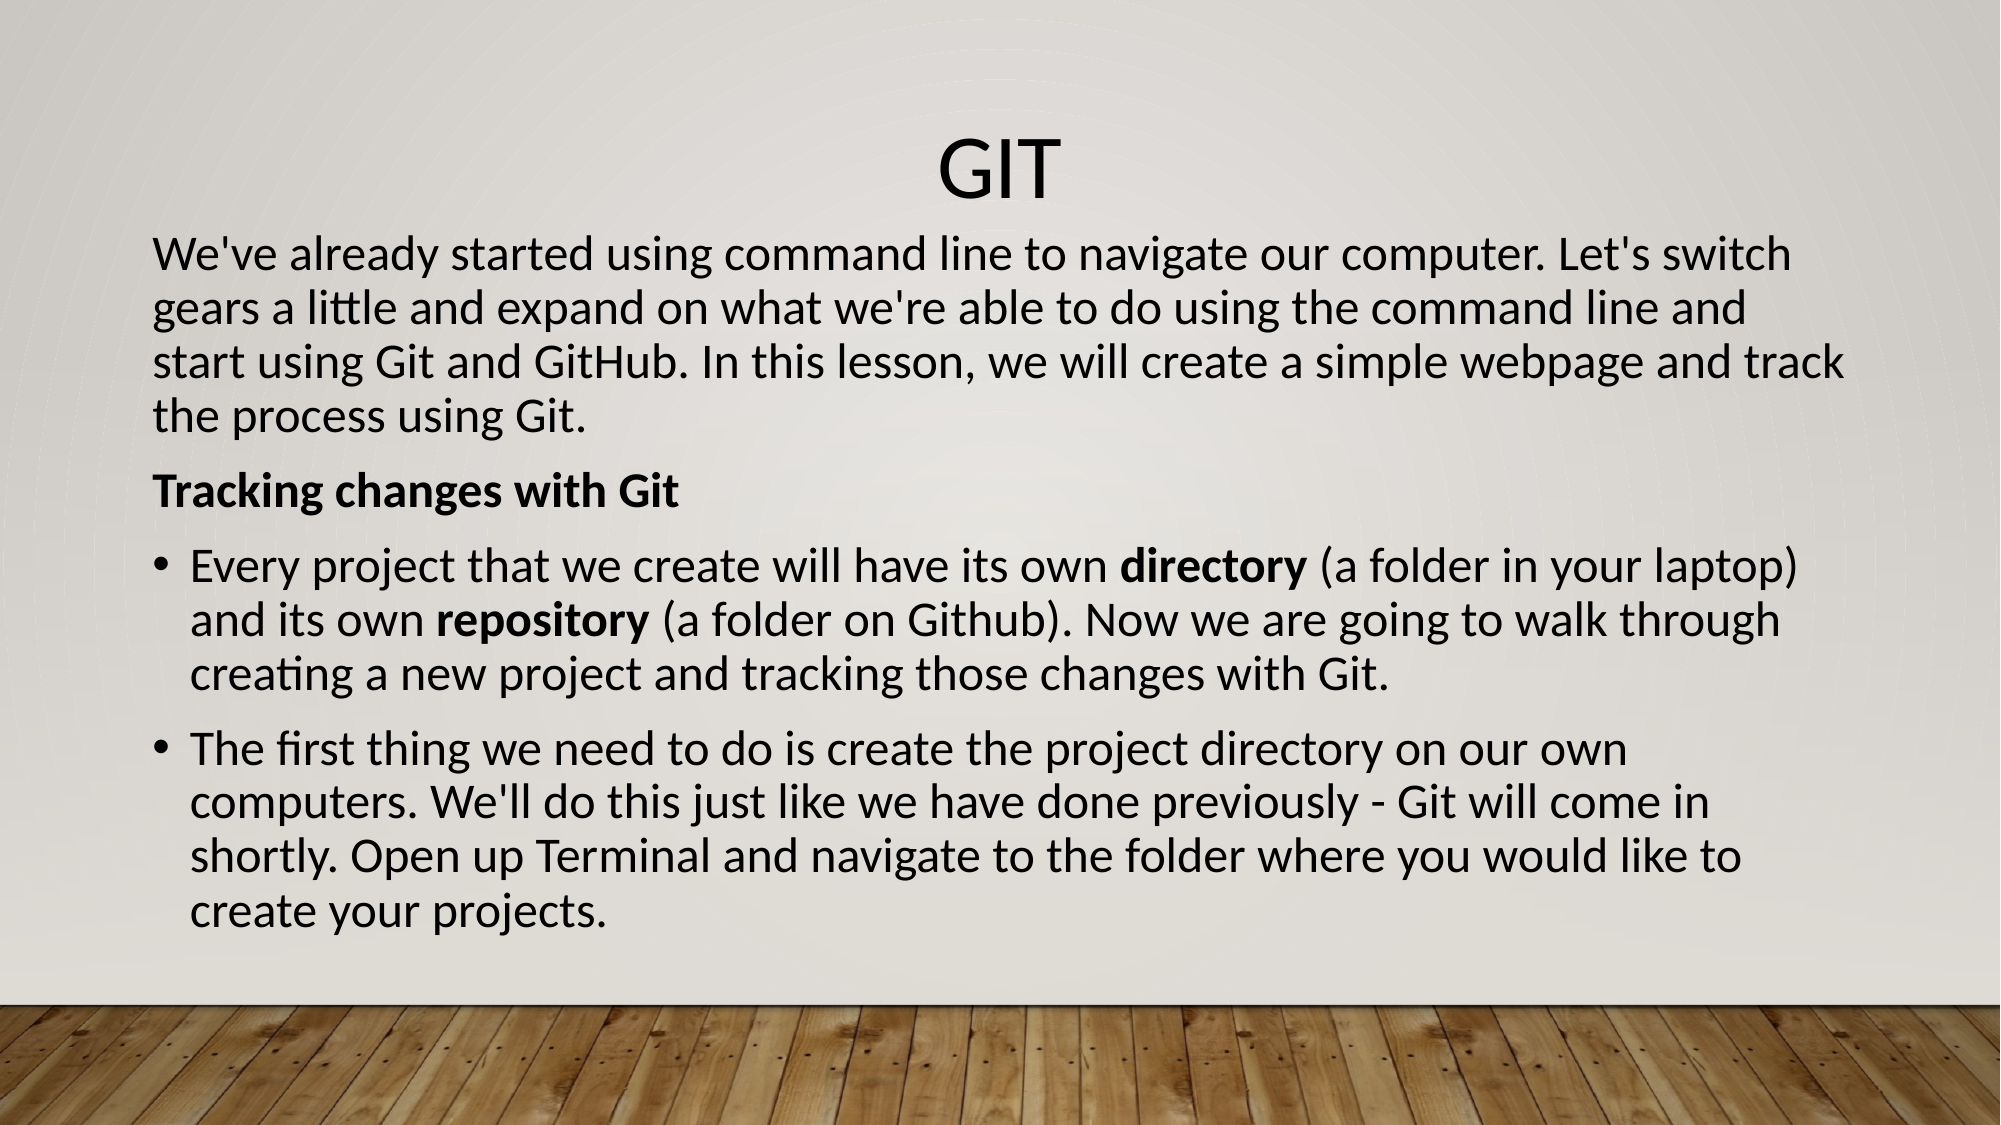

GIT
We've already started using command line to navigate our computer. Let's switch gears a little and expand on what we're able to do using the command line and start using Git and GitHub. In this lesson, we will create a simple webpage and track the process using Git.
Tracking changes with Git
Every project that we create will have its own directory (a folder in your laptop) and its own repository (a folder on Github). Now we are going to walk through creating a new project and tracking those changes with Git.
The first thing we need to do is create the project directory on our own computers. We'll do this just like we have done previously - Git will come in shortly. Open up Terminal and navigate to the folder where you would like to create your projects.